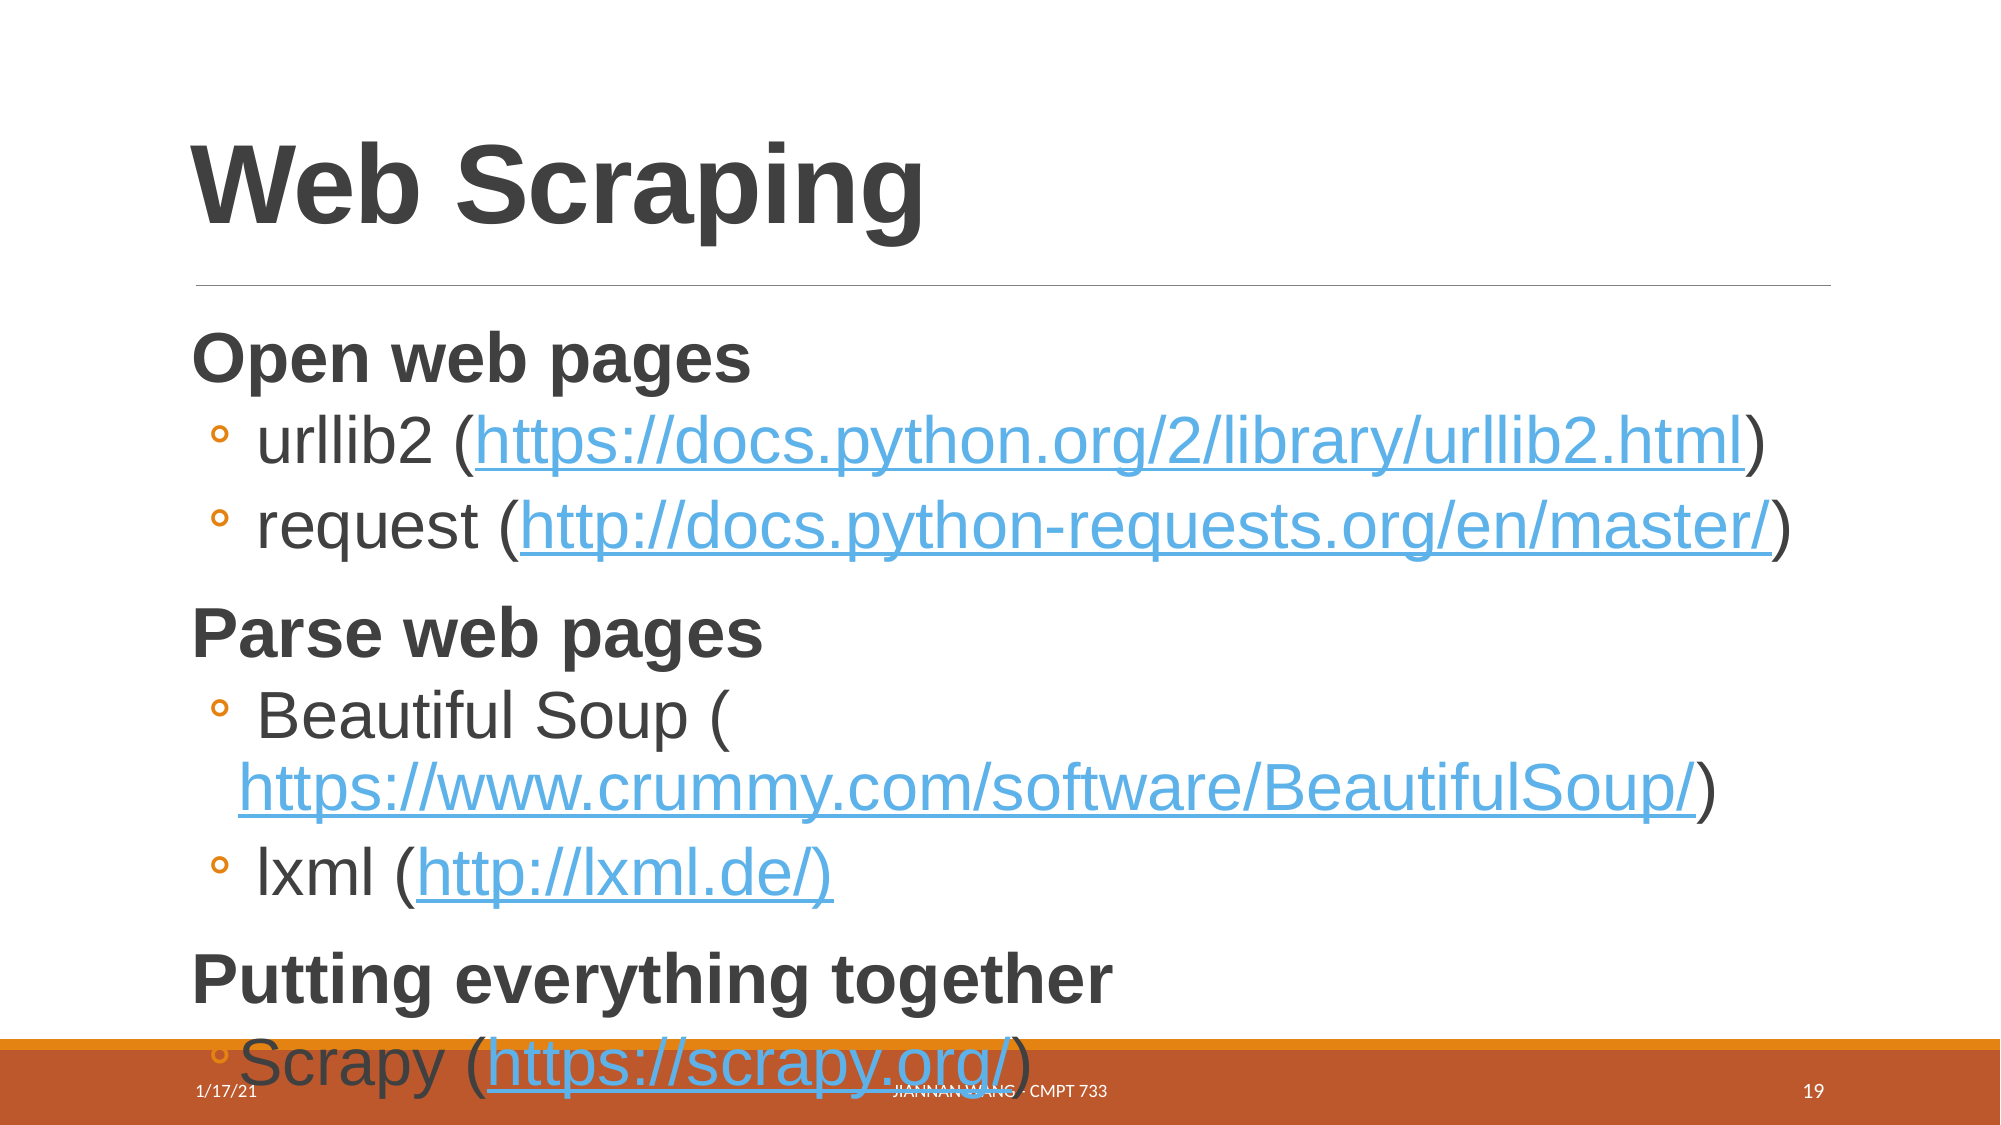

# Web Scraping
Open web pages
 urllib2 (https://docs.python.org/2/library/urllib2.html)
 request (http://docs.python-requests.org/en/master/)
Parse web pages
 Beautiful Soup (https://www.crummy.com/software/BeautifulSoup/)
 lxml (http://lxml.de/)
Putting everything together
Scrapy (https://scrapy.org/)

1/17/21
Jiannan Wang - CMPT 733
19